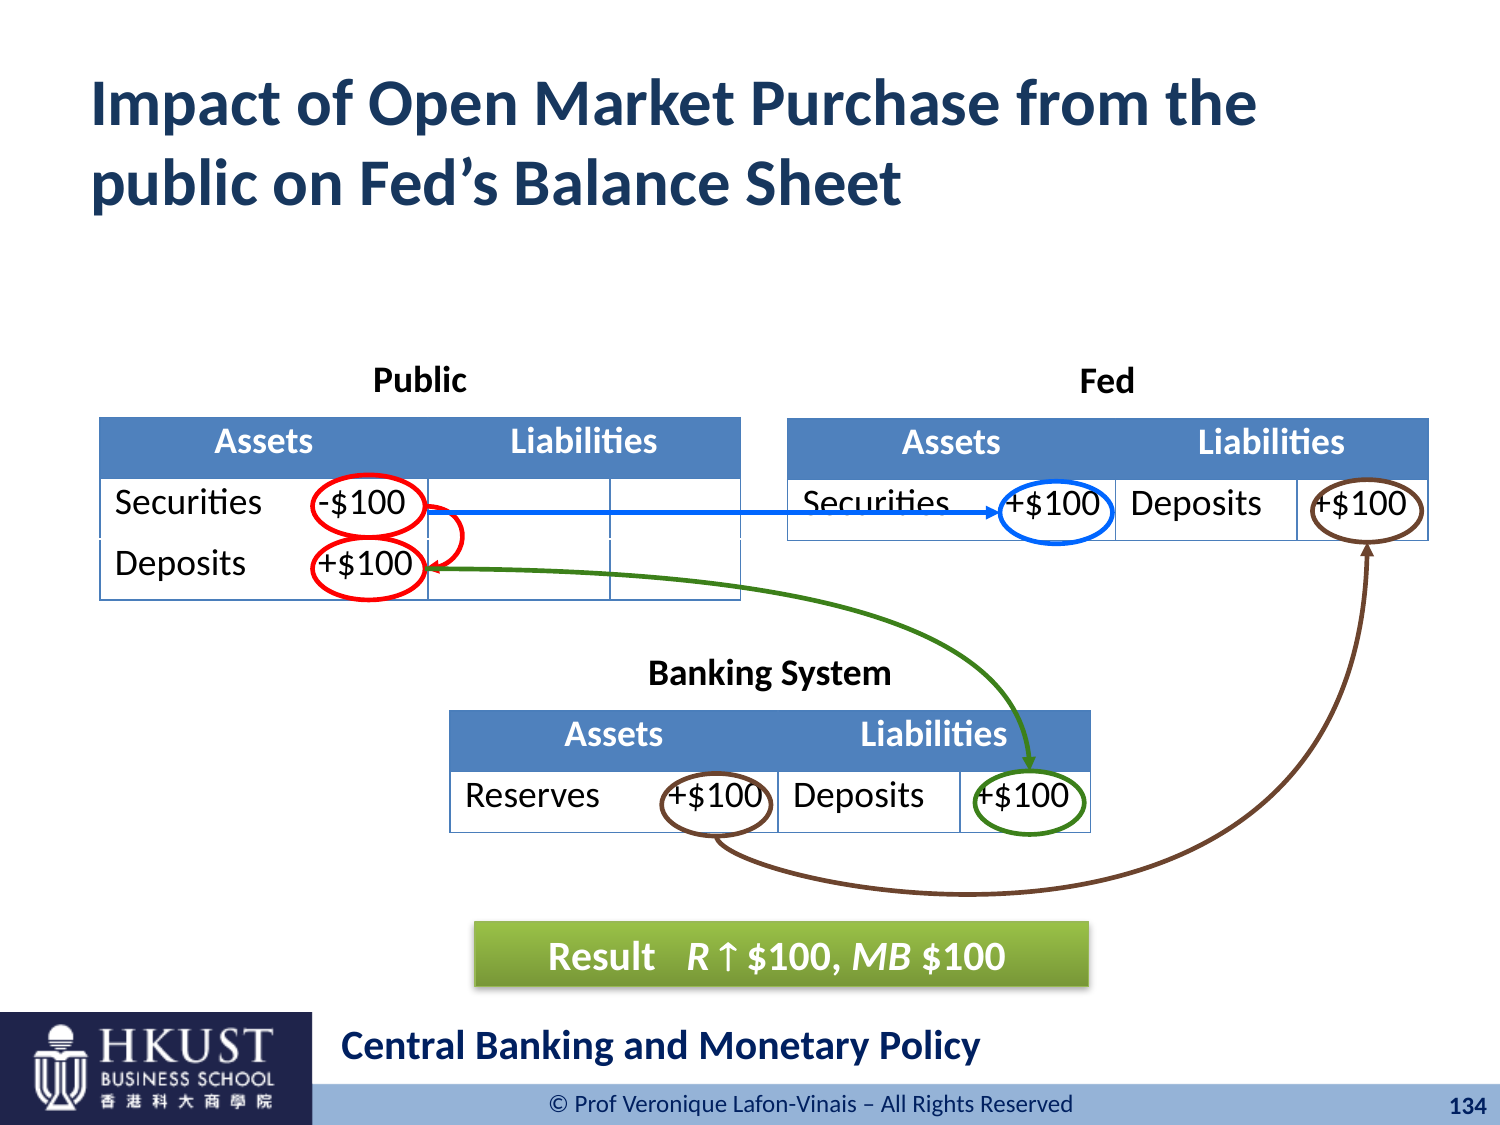

# Impact of Open Market Purchase from the public on Fed’s Balance Sheet
| Public |  |  |  |
| --- | --- | --- | --- |
| Assets |  | Liabilities |  |
| Securities | -$100 |  |  |
| Deposits | +$100 |  |  |
| Fed |  |  |  |
| --- | --- | --- | --- |
| Assets |  | Liabilities |  |
| Securities | +$100 | Deposits | +$100 |

| Banking System |  |  |  |
| --- | --- | --- | --- |
| Assets |  | Liabilities |  |
| Reserves | +$100 | Deposits | +$100 |

Result  R ↑ $100, MB $100
Central Banking and Monetary Policy
134